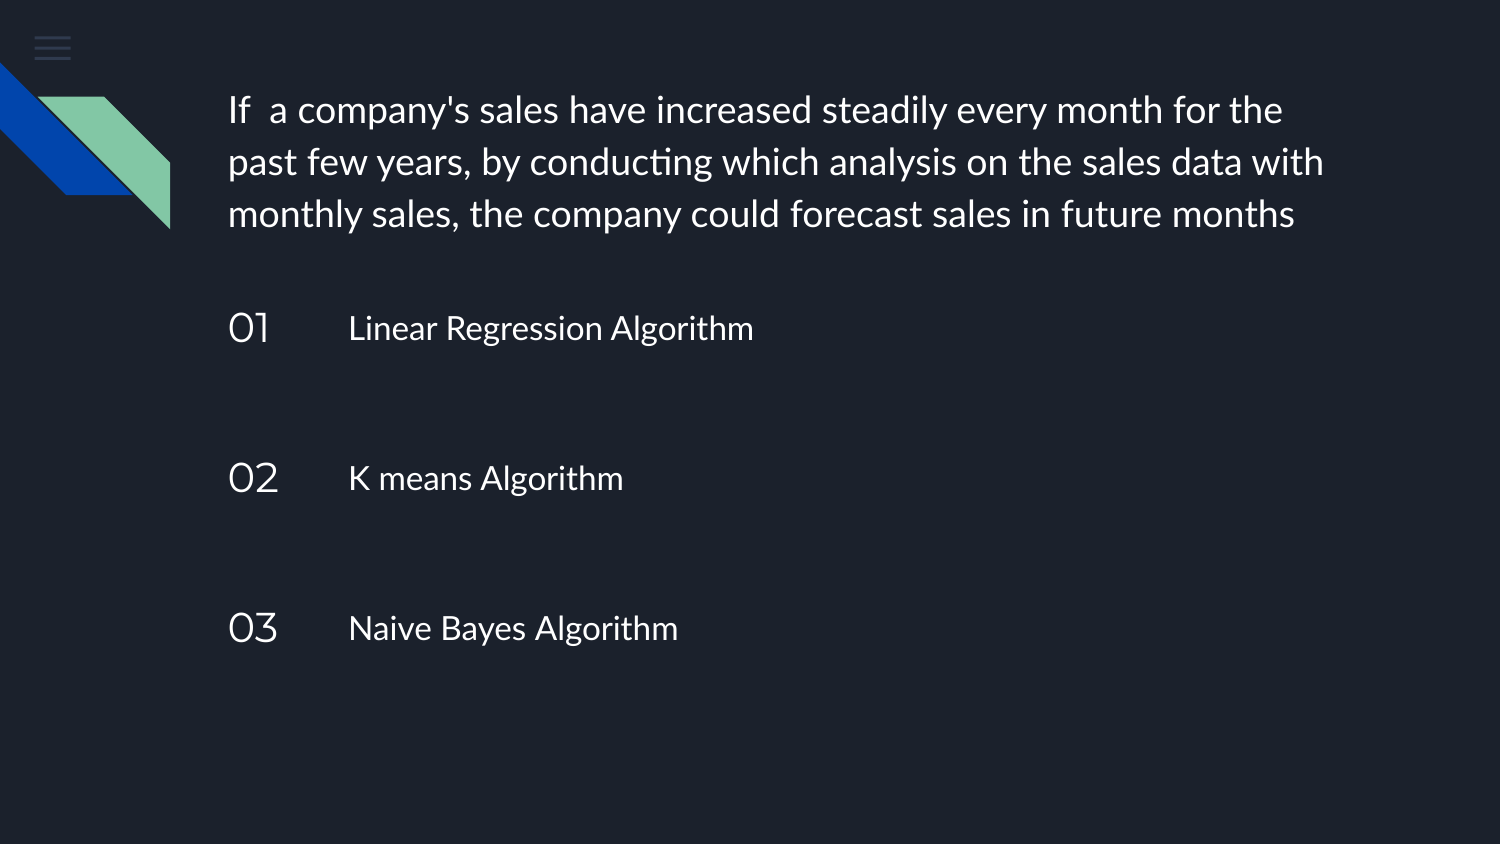

# If  a company's sales have increased steadily every month for the past few years, by conducting which analysis on the sales data with monthly sales, the company could forecast sales in future months
01

Linear Regression Algorithm
02

K means Algorithm
03
Naive Bayes Algorithm